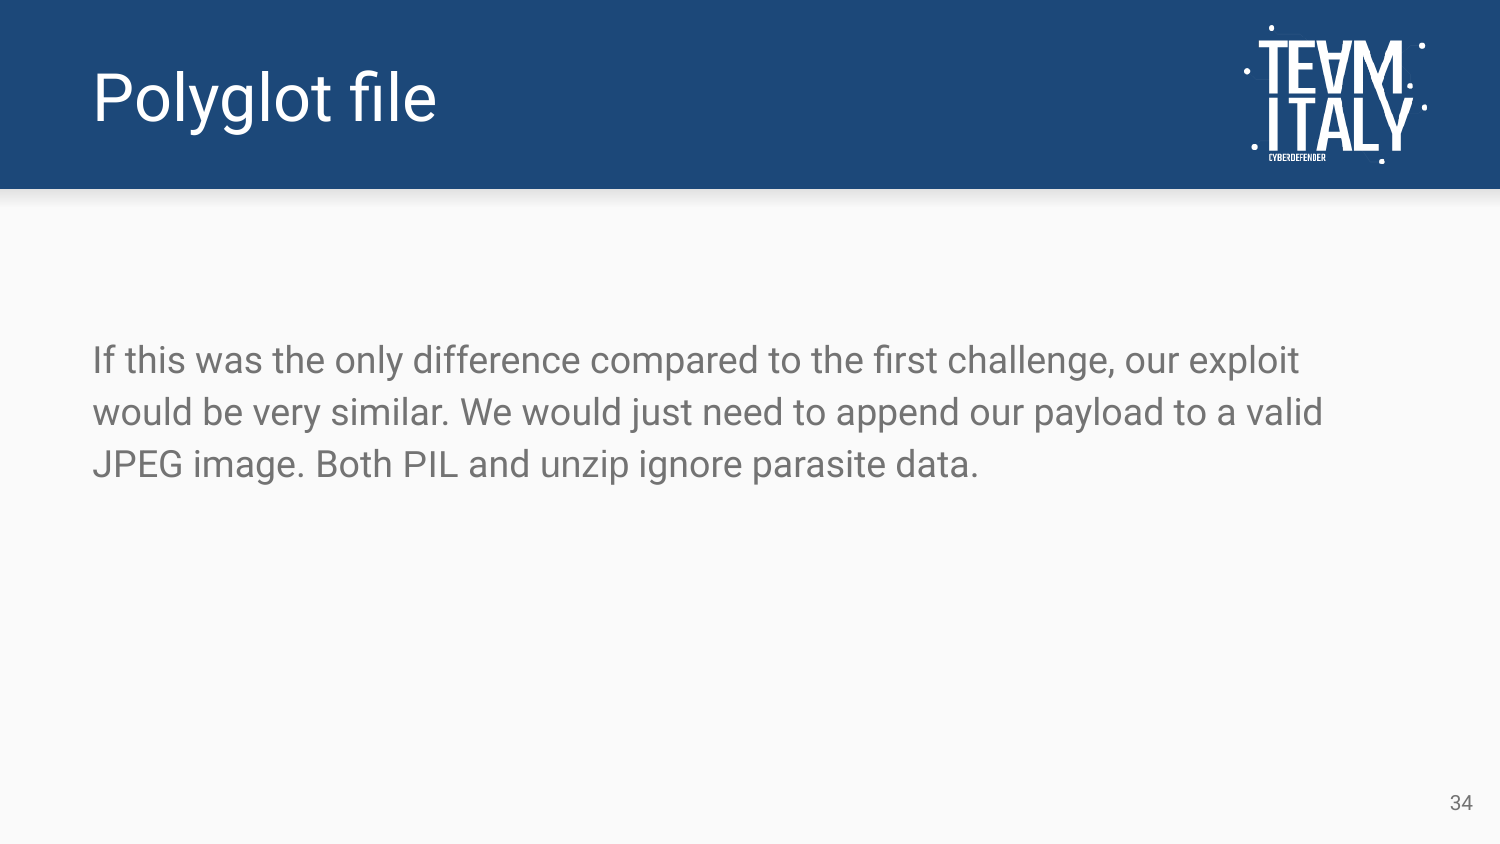

# Polyglot file
If this was the only difference compared to the first challenge, our exploit would be very similar. We would just need to append our payload to a valid JPEG image. Both PIL and unzip ignore parasite data.
34